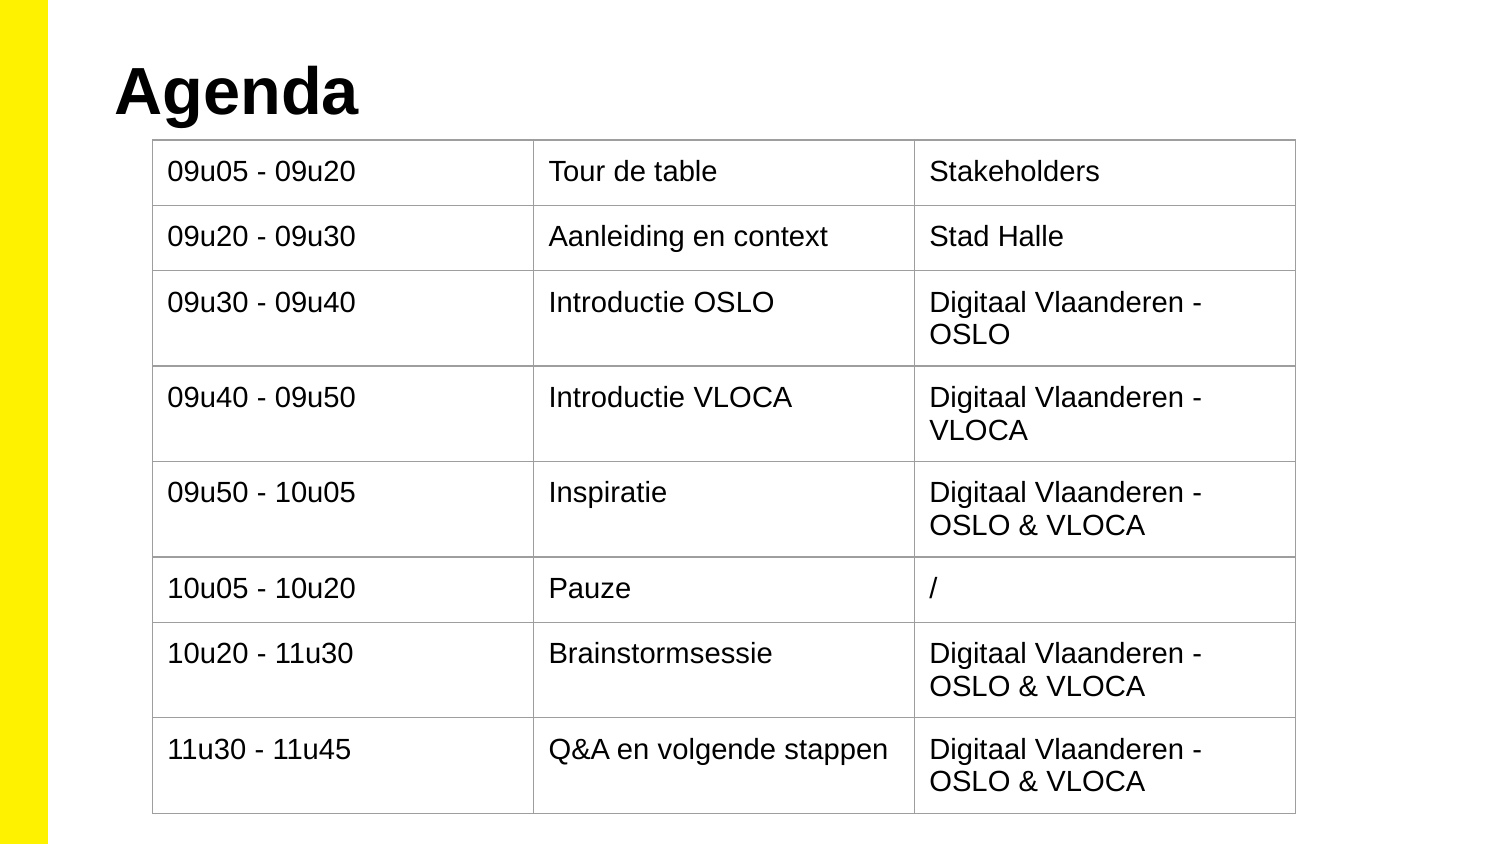

Agenda
| 09u05 - 09u20 | Tour de table | Stakeholders |
| --- | --- | --- |
| 09u20 - 09u30 | Aanleiding en context | Stad Halle |
| 09u30 - 09u40 | Introductie OSLO | Digitaal Vlaanderen - OSLO |
| 09u40 - 09u50 | Introductie VLOCA | Digitaal Vlaanderen - VLOCA |
| 09u50 - 10u05 | Inspiratie | Digitaal Vlaanderen - OSLO & VLOCA |
| 10u05 - 10u20 | Pauze | / |
| 10u20 - 11u30 | Brainstormsessie | Digitaal Vlaanderen - OSLO & VLOCA |
| 11u30 - 11u45 | Q&A en volgende stappen | Digitaal Vlaanderen - OSLO & VLOCA |